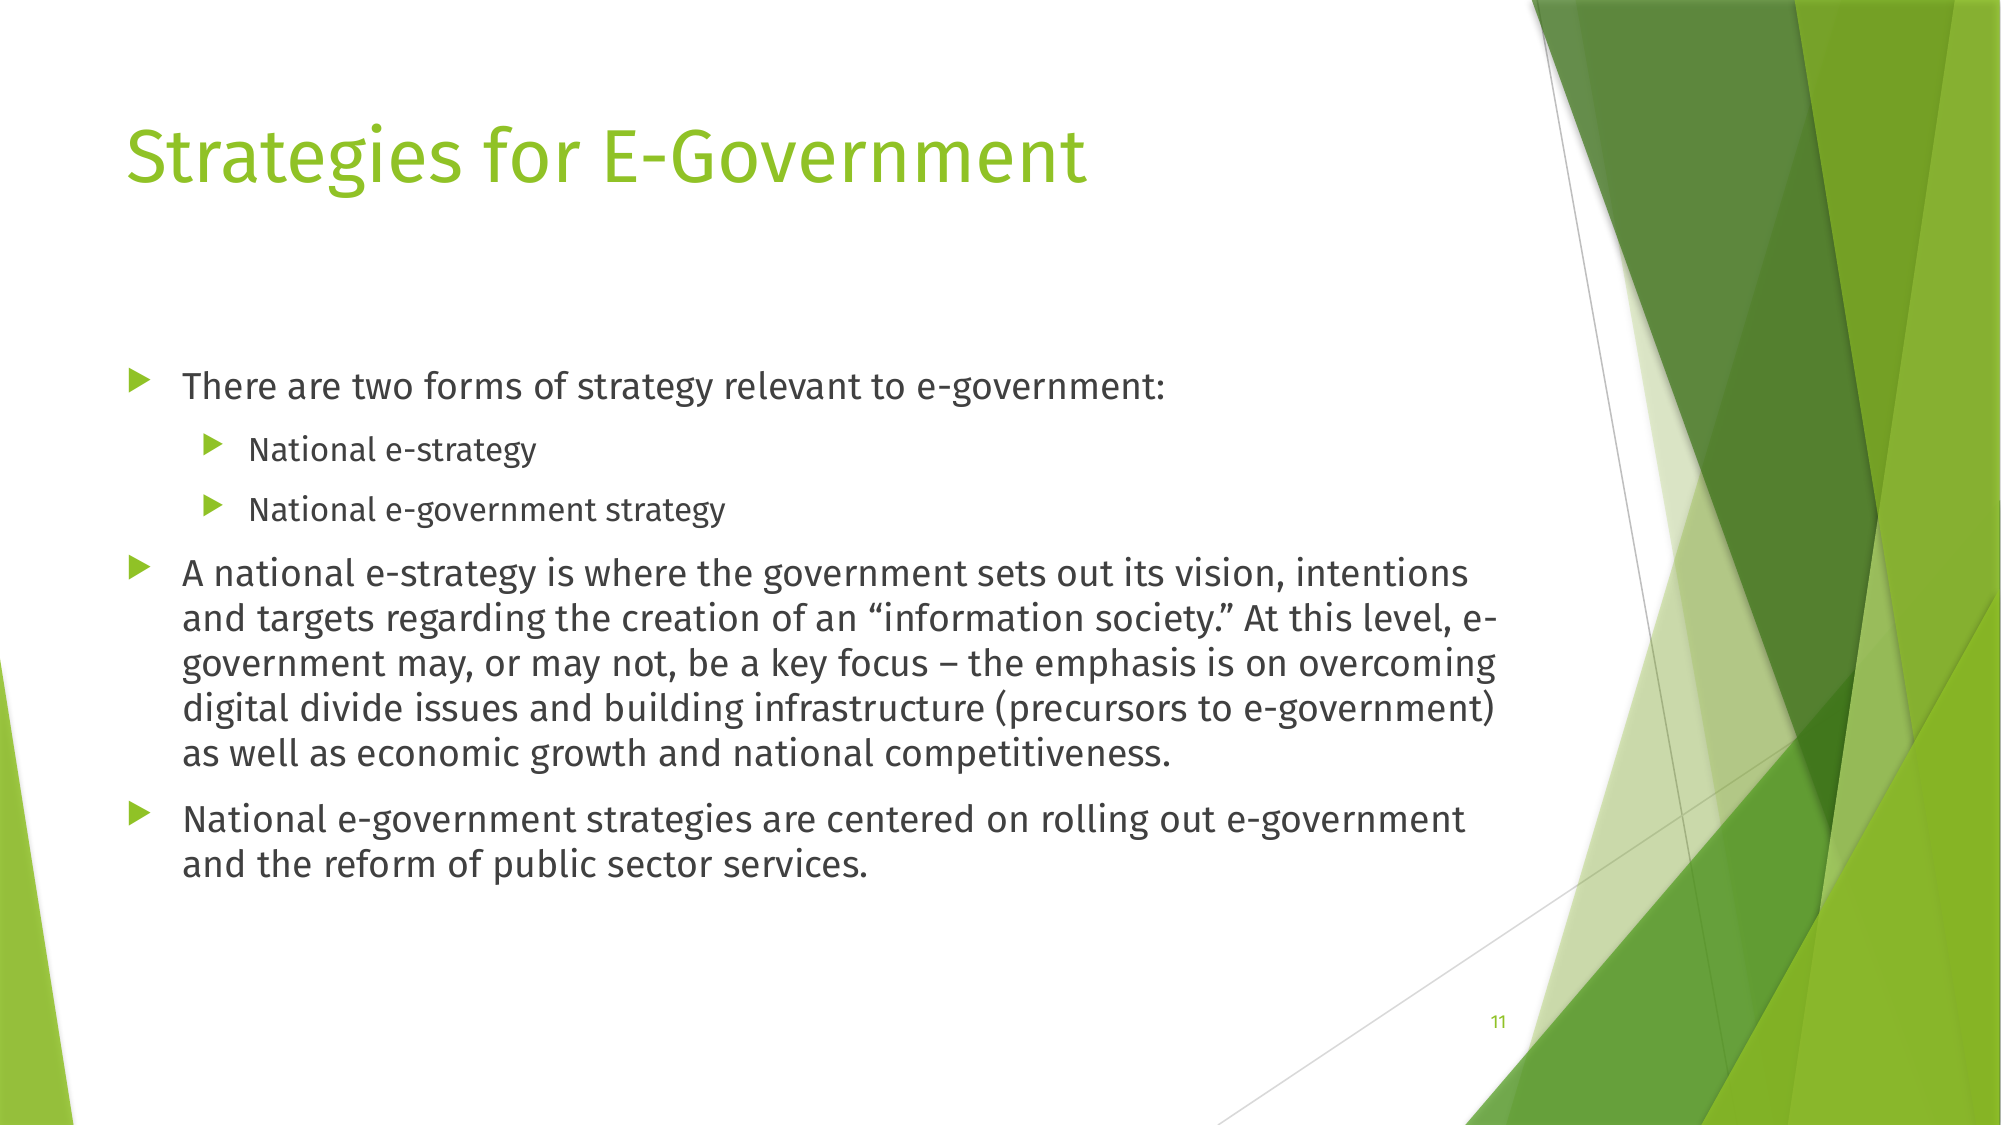

# Strategies for E-Government
There are two forms of strategy relevant to e-government:
National e-strategy
National e-government strategy
A national e-strategy is where the government sets out its vision, intentions and targets regarding the creation of an “information society.” At this level, e-government may, or may not, be a key focus – the emphasis is on overcoming digital divide issues and building infrastructure (precursors to e-government) as well as economic growth and national competitiveness.
National e-government strategies are centered on rolling out e-government and the reform of public sector services.
11